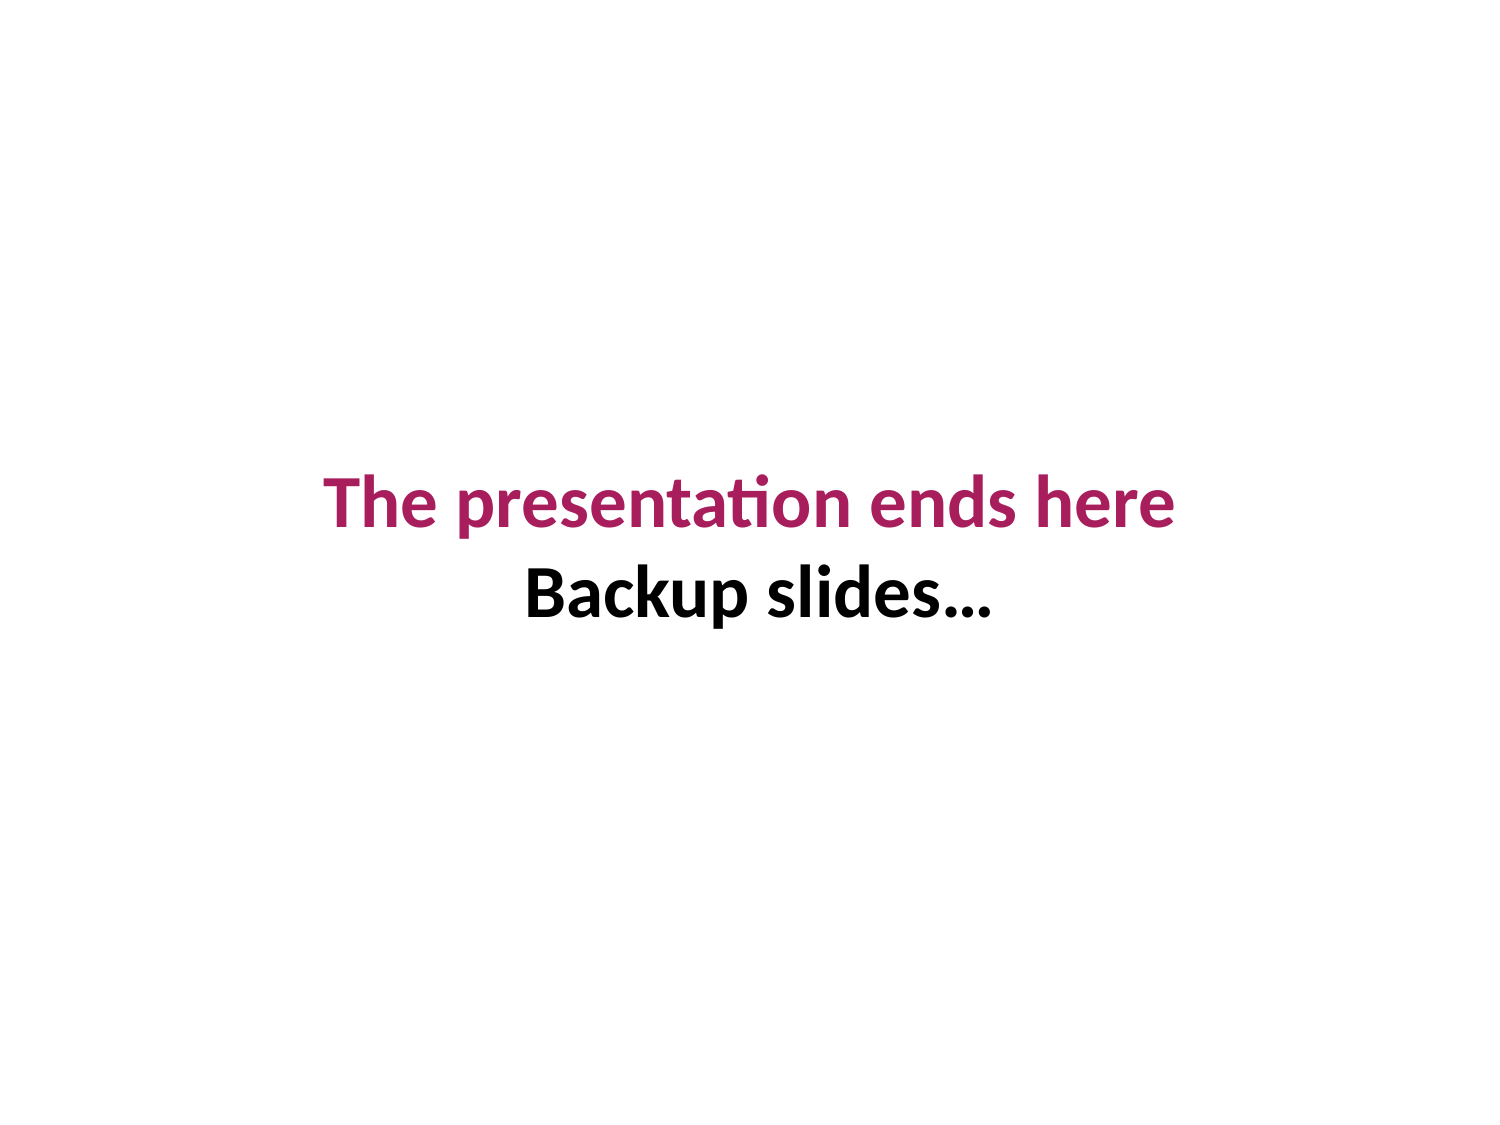

# The presentation ends here Backup slides…